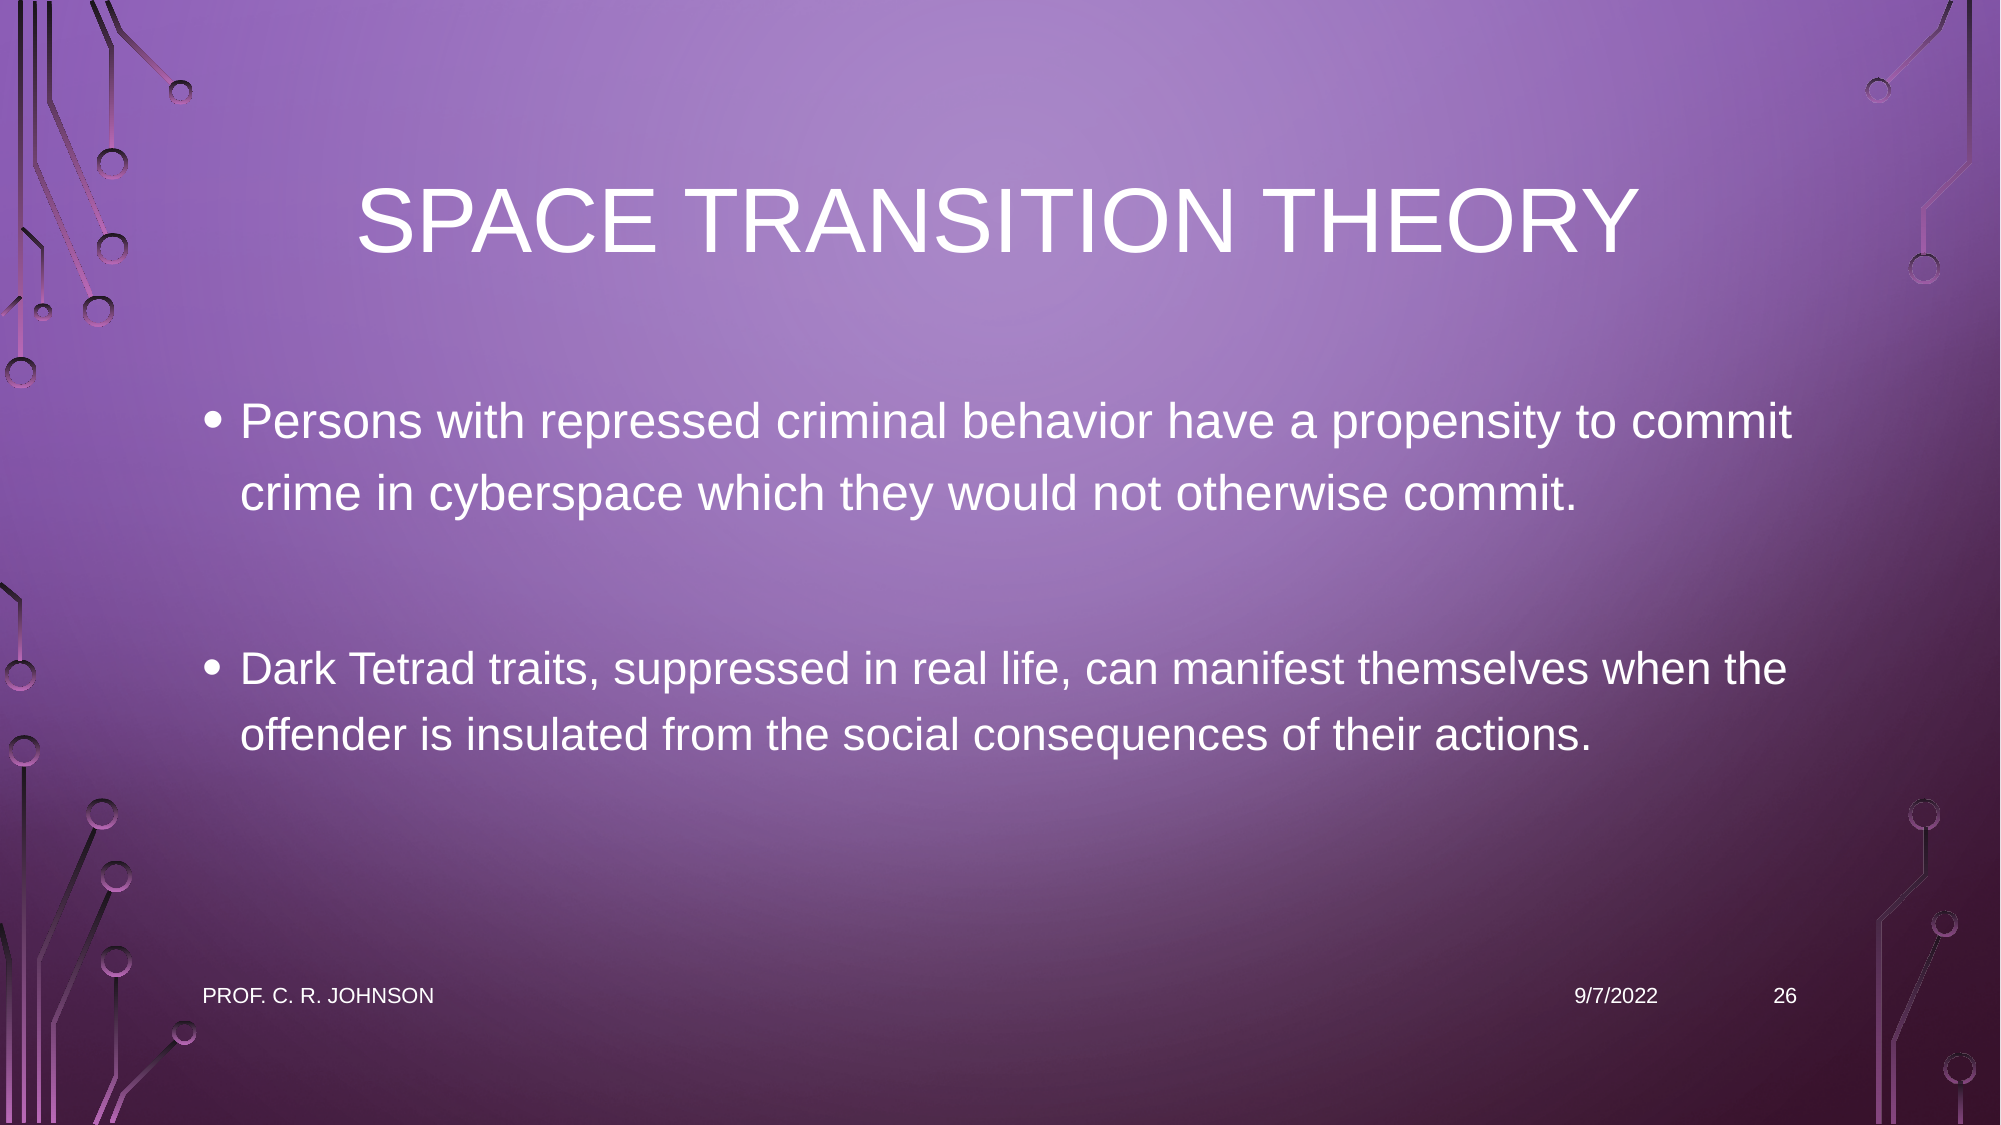

# Space Transition Theory
Persons with repressed criminal behavior have a propensity to commit crime in cyberspace which they would not otherwise commit.

Dark Tetrad traits, suppressed in real life, can manifest themselves when the offender is insulated from the social consequences of their actions.
26
Prof. C. R. Johnson
9/7/2022